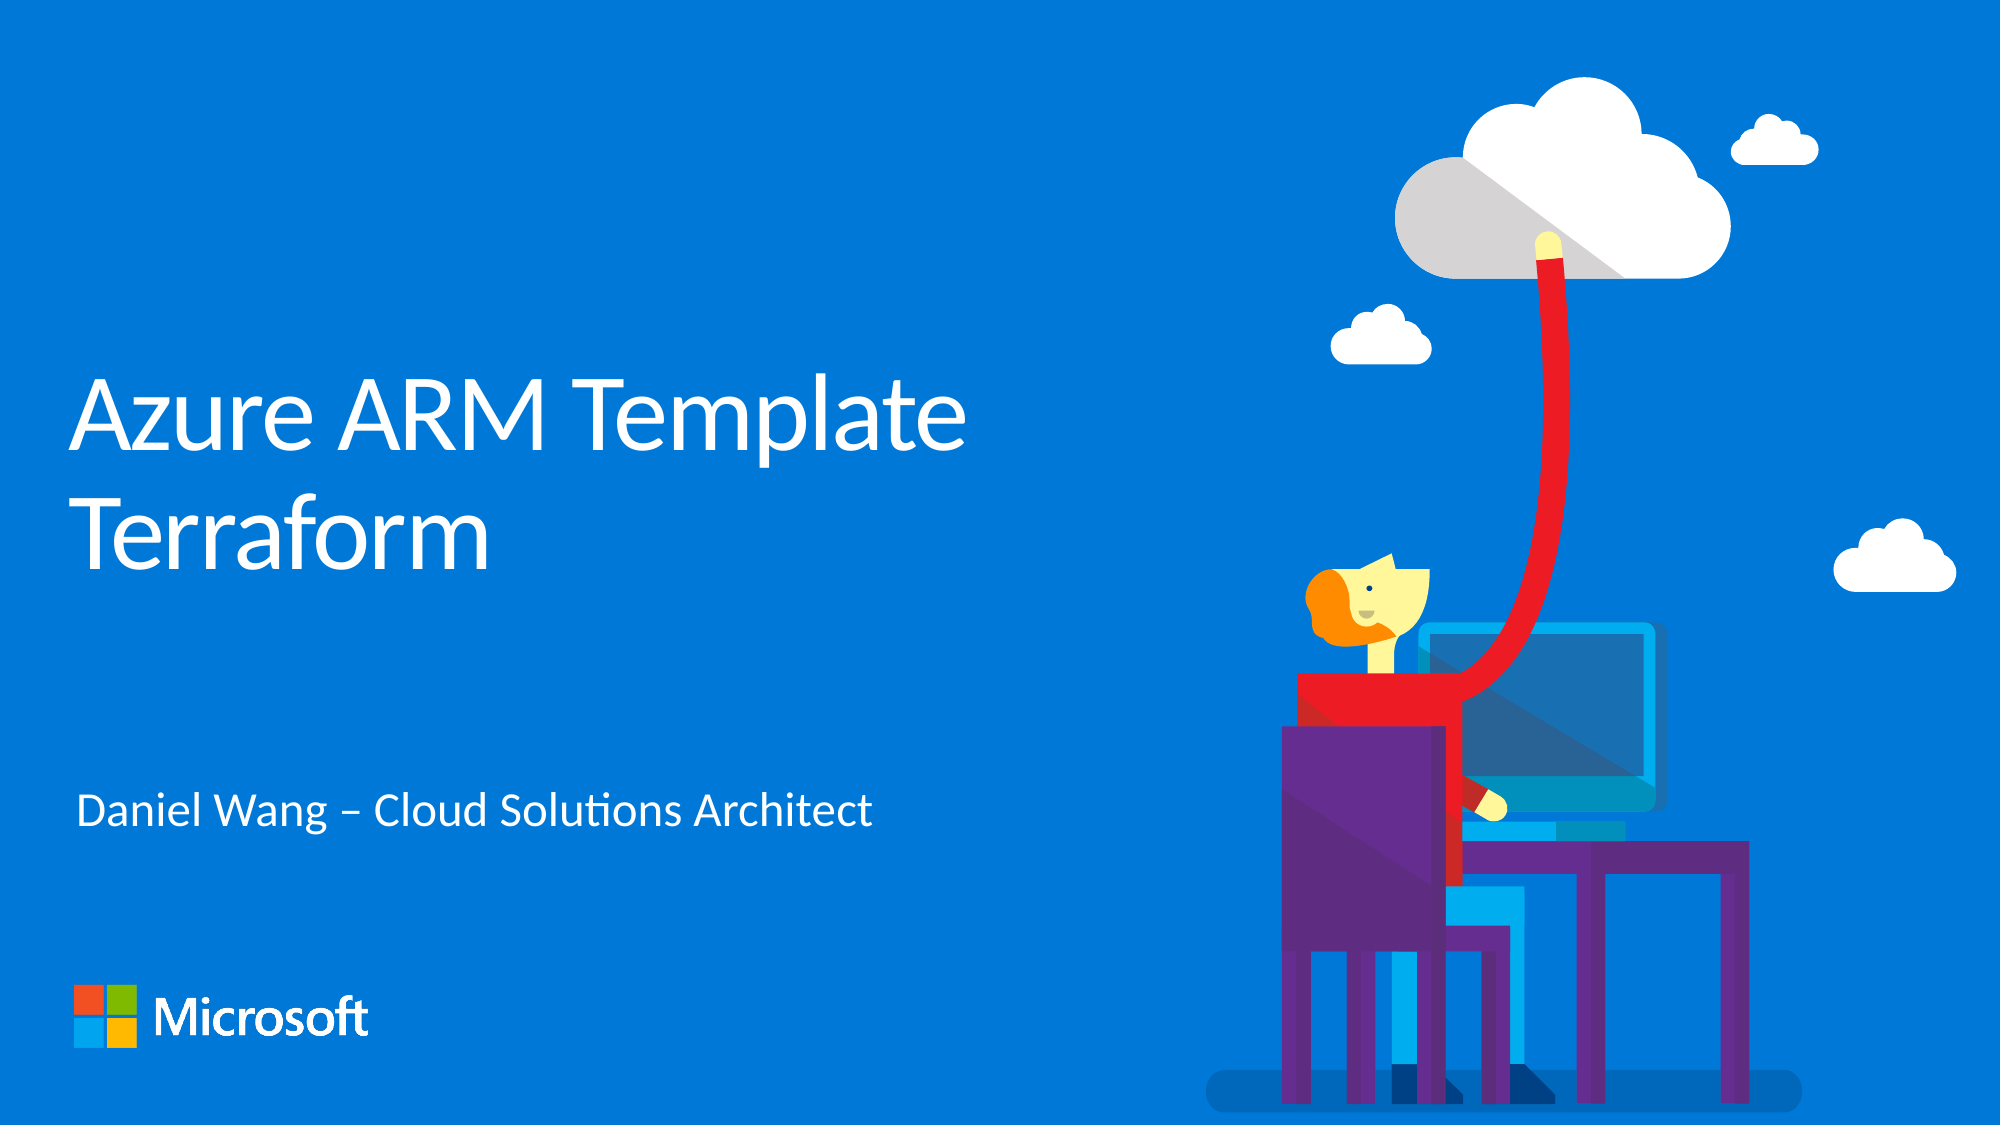

# Azure ARM Template Terraform
Daniel Wang – Cloud Solutions Architect